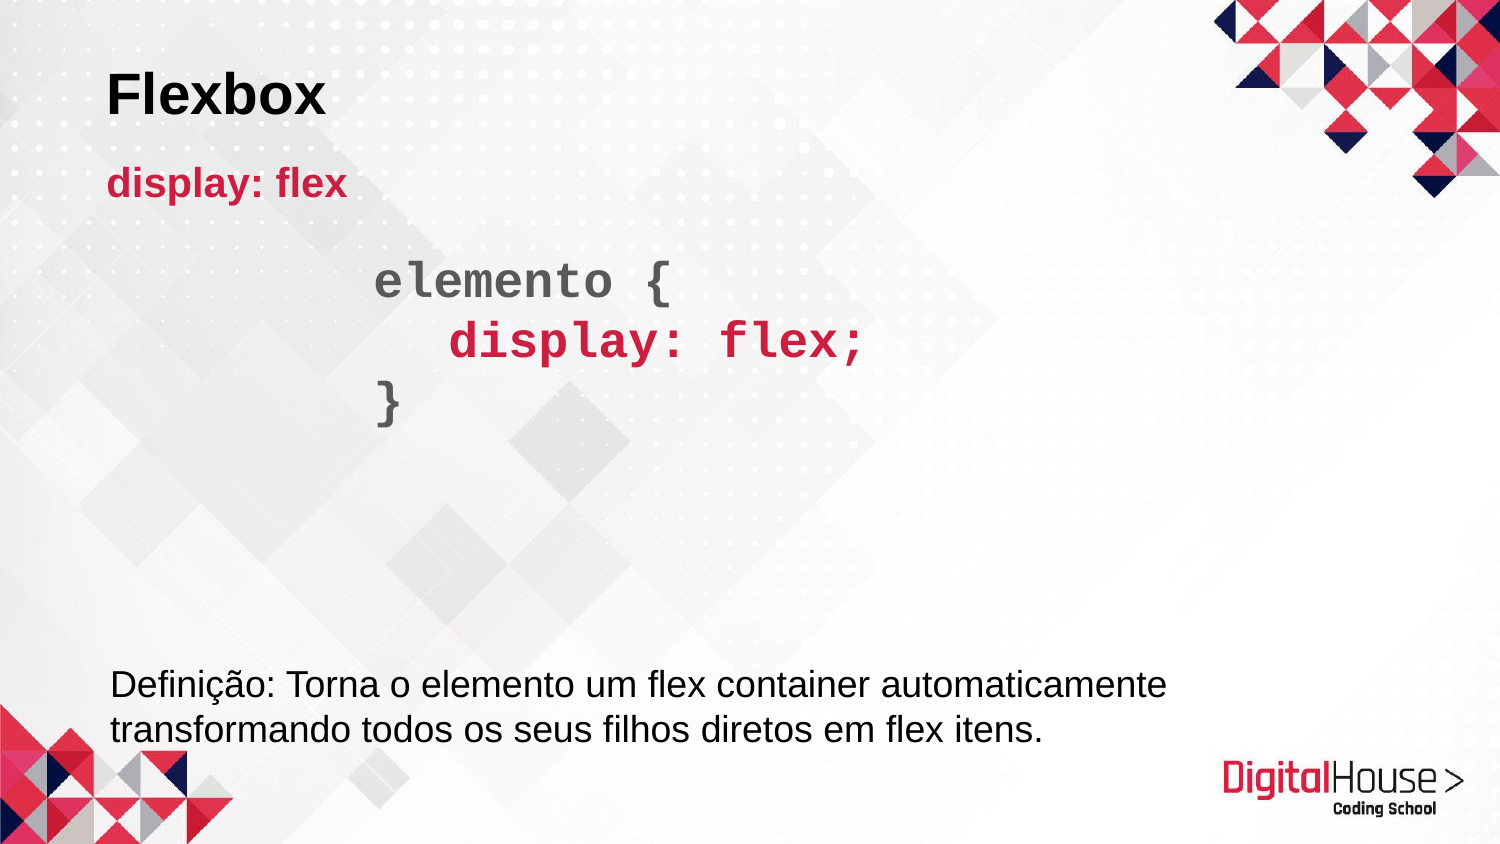

# Flexbox
display: flex
elemento {
display: flex;
}

Definição: Torna o elemento um flex container automaticamente transformando todos os seus filhos diretos em flex itens.